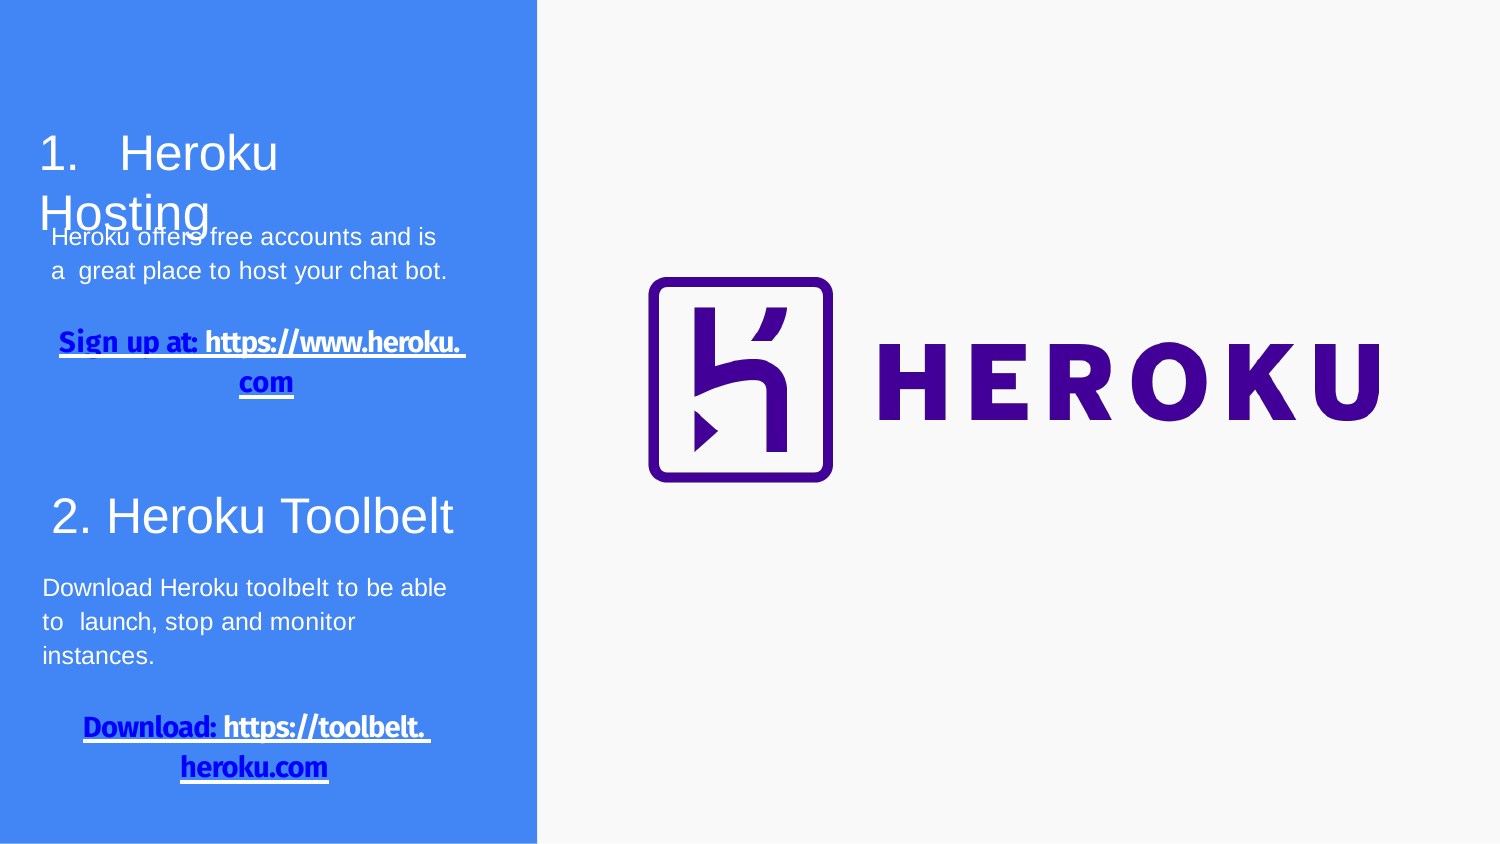

# 1.	Heroku Hosting

Heroku offers free accounts and is a  great place to host your chat bot.

Sign up at: https://www.heroku.  com
2. Heroku Toolbelt
Download Heroku toolbelt to be able to  launch, stop and monitor instances.

Download: https://toolbelt.  heroku.com